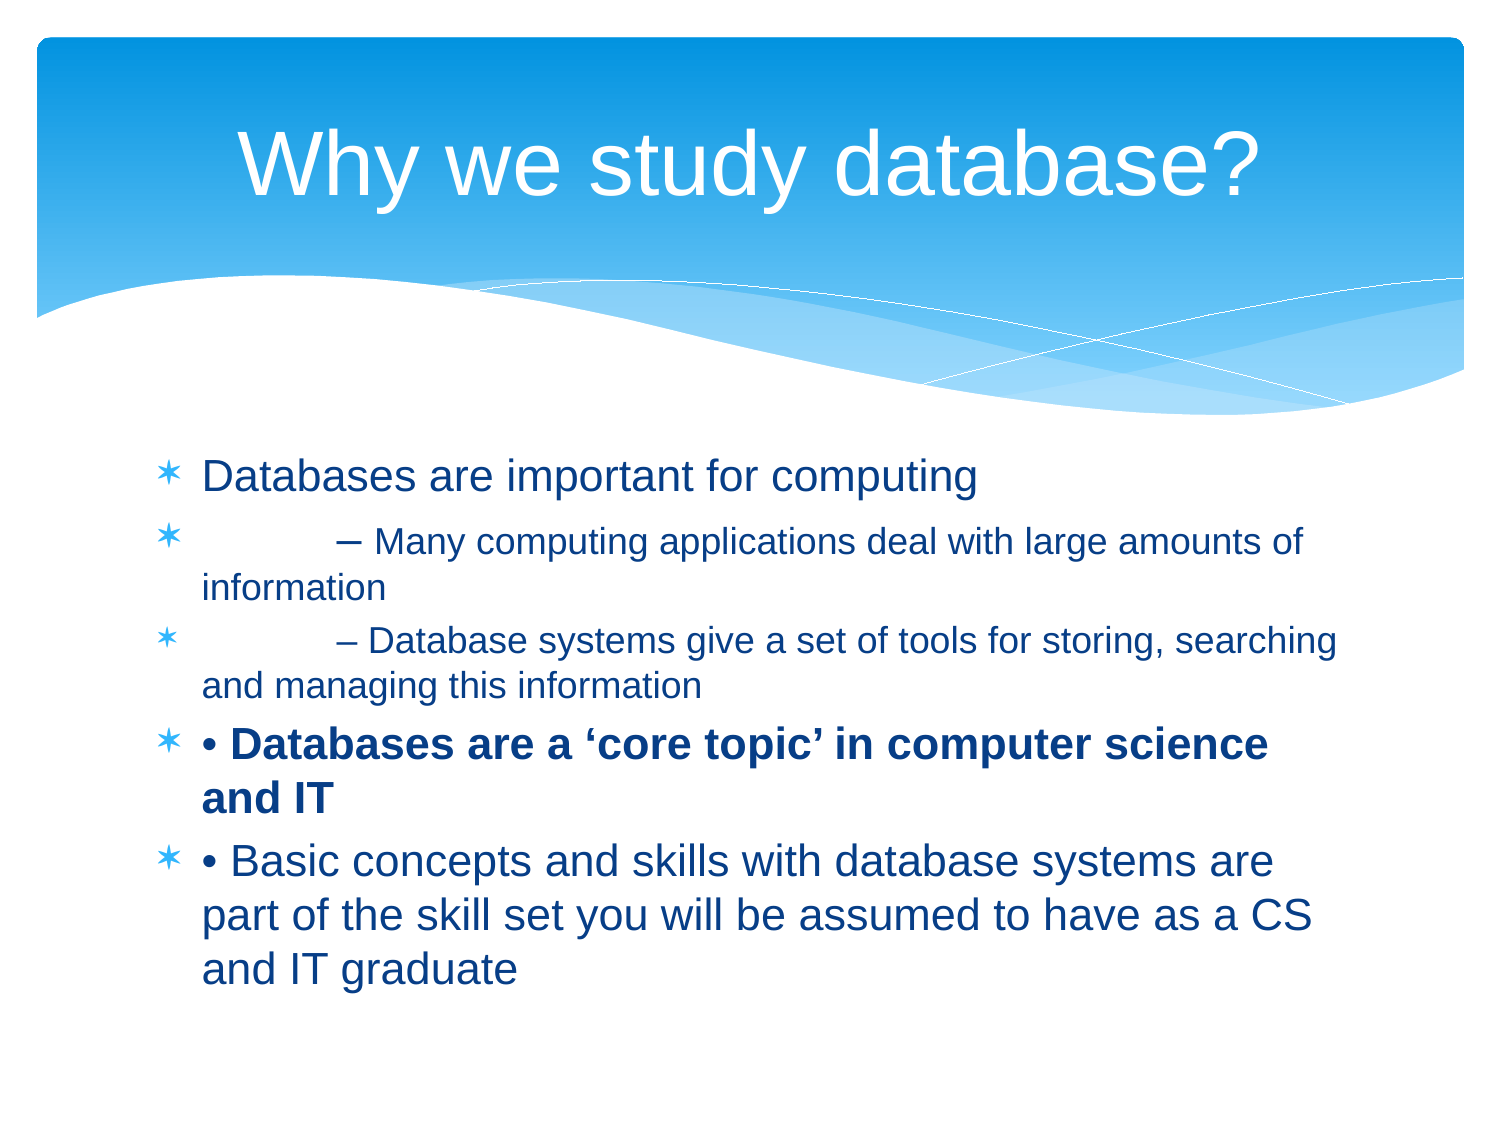

# Why we study database?
Databases are important for computing
	‒ Many computing applications deal with large amounts of information
	‒ Database systems give a set of tools for storing, searching and managing this information
• Databases are a ‘core topic’ in computer science and IT
• Basic concepts and skills with database systems are part of the skill set you will be assumed to have as a CS and IT graduate